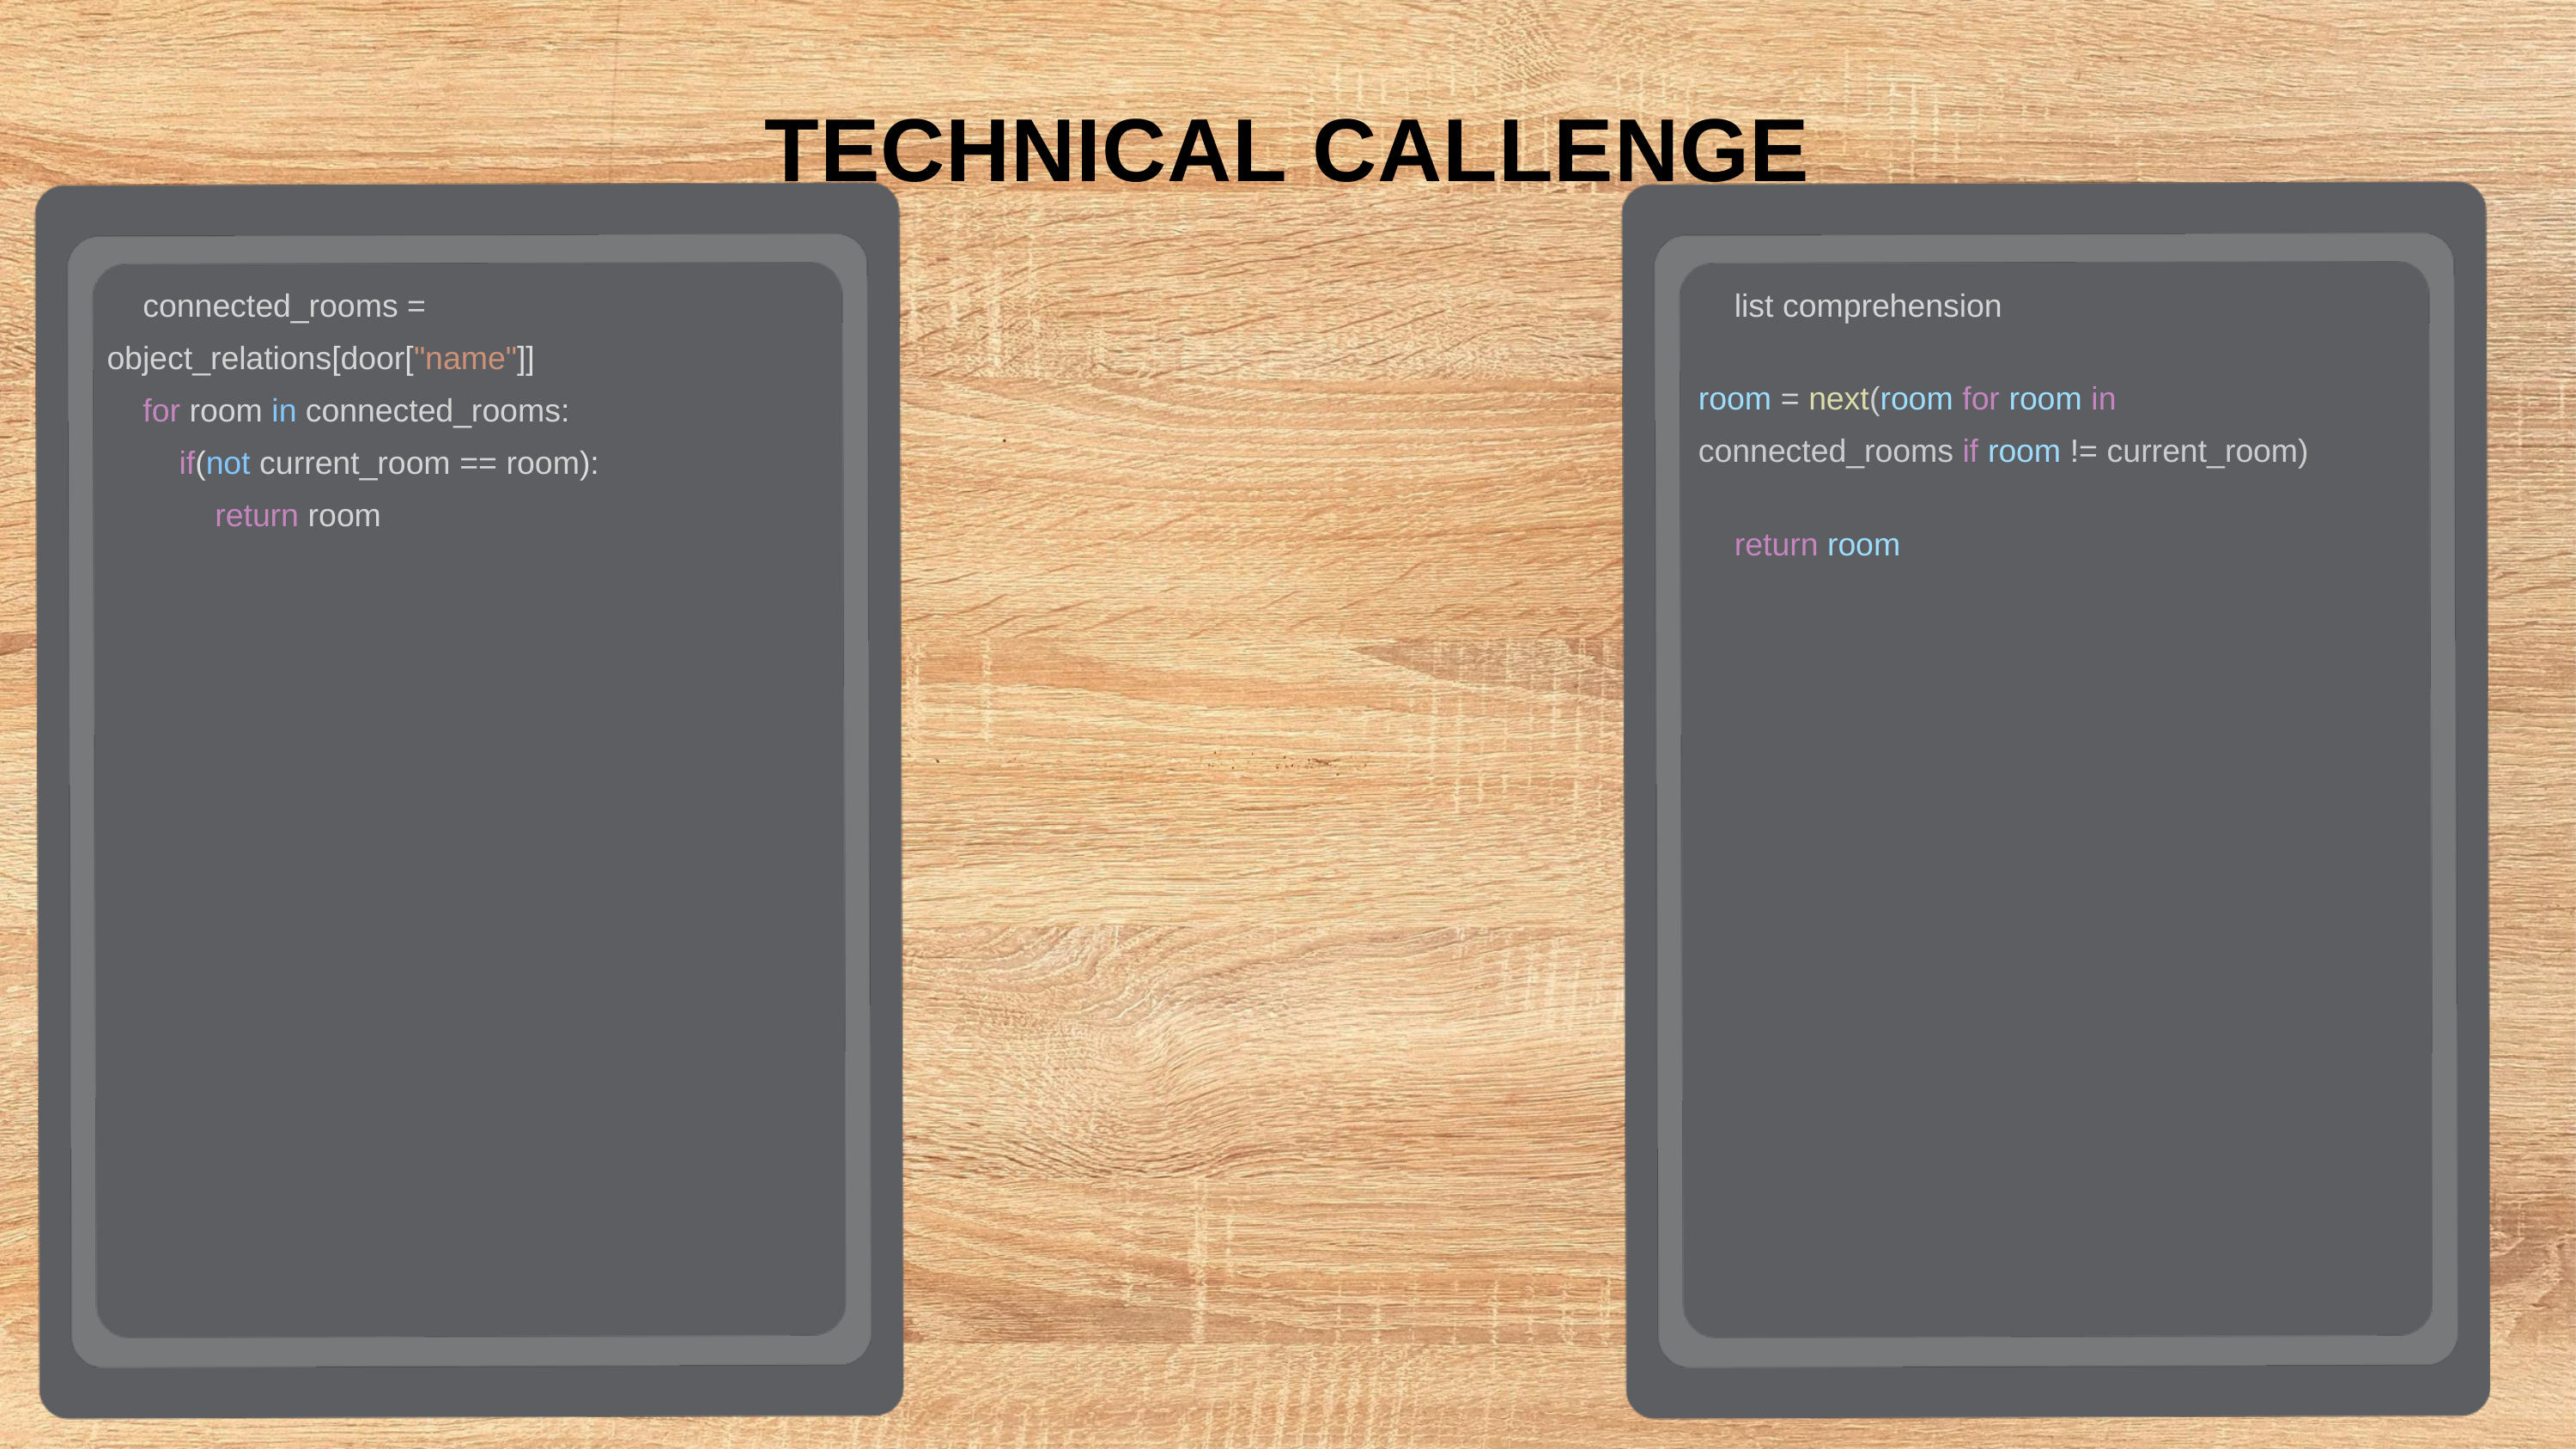

TECHNICAL CALLENGE

    connected_rooms = object_relations[door["name"]]
    for room in connected_rooms:
        if(not current_room == room):
            return room
    list comprehension

room = next(room for room in
connected_rooms if room != current_room)

    return room